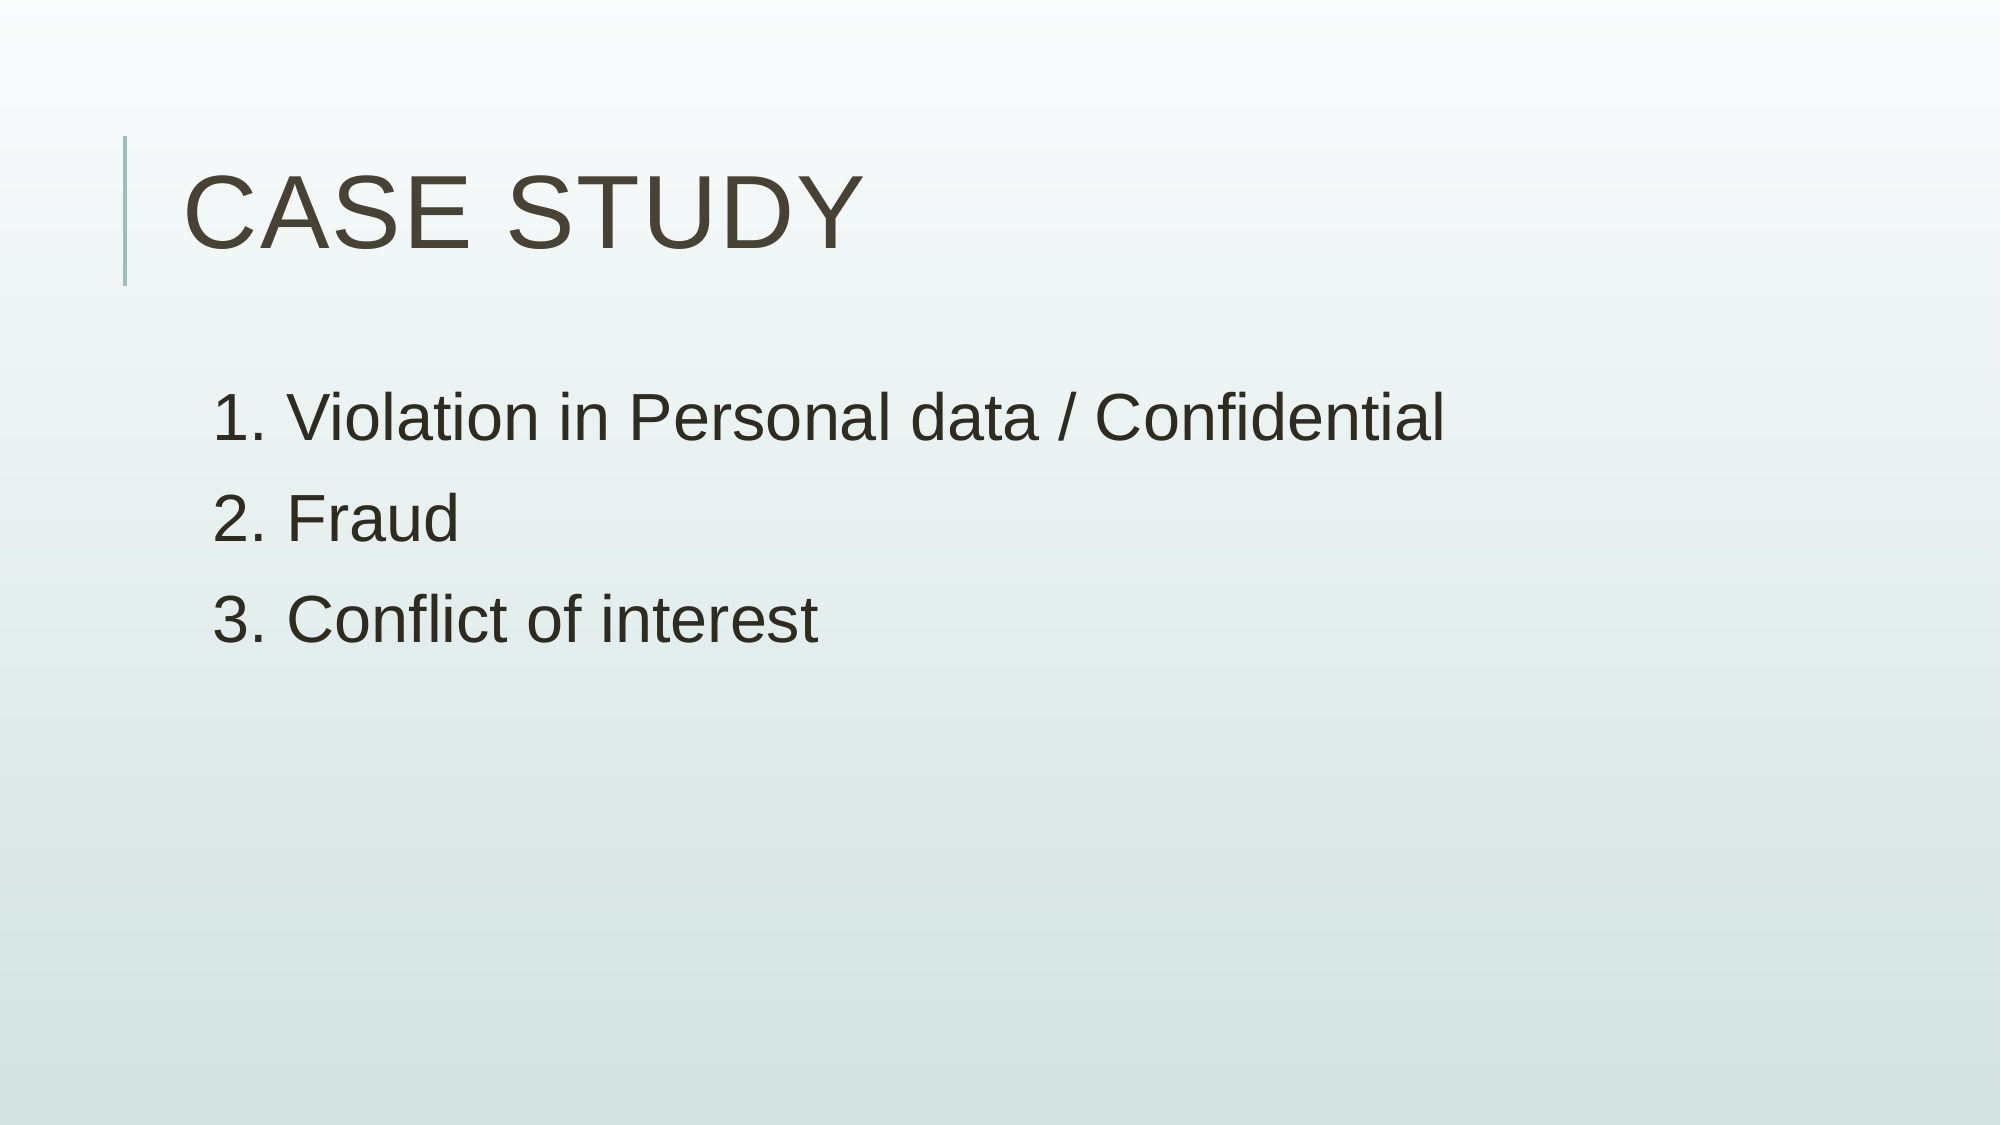

# Case study
 1. Violation in Personal data / Confidential
 2. Fraud
 3. Conflict of interest